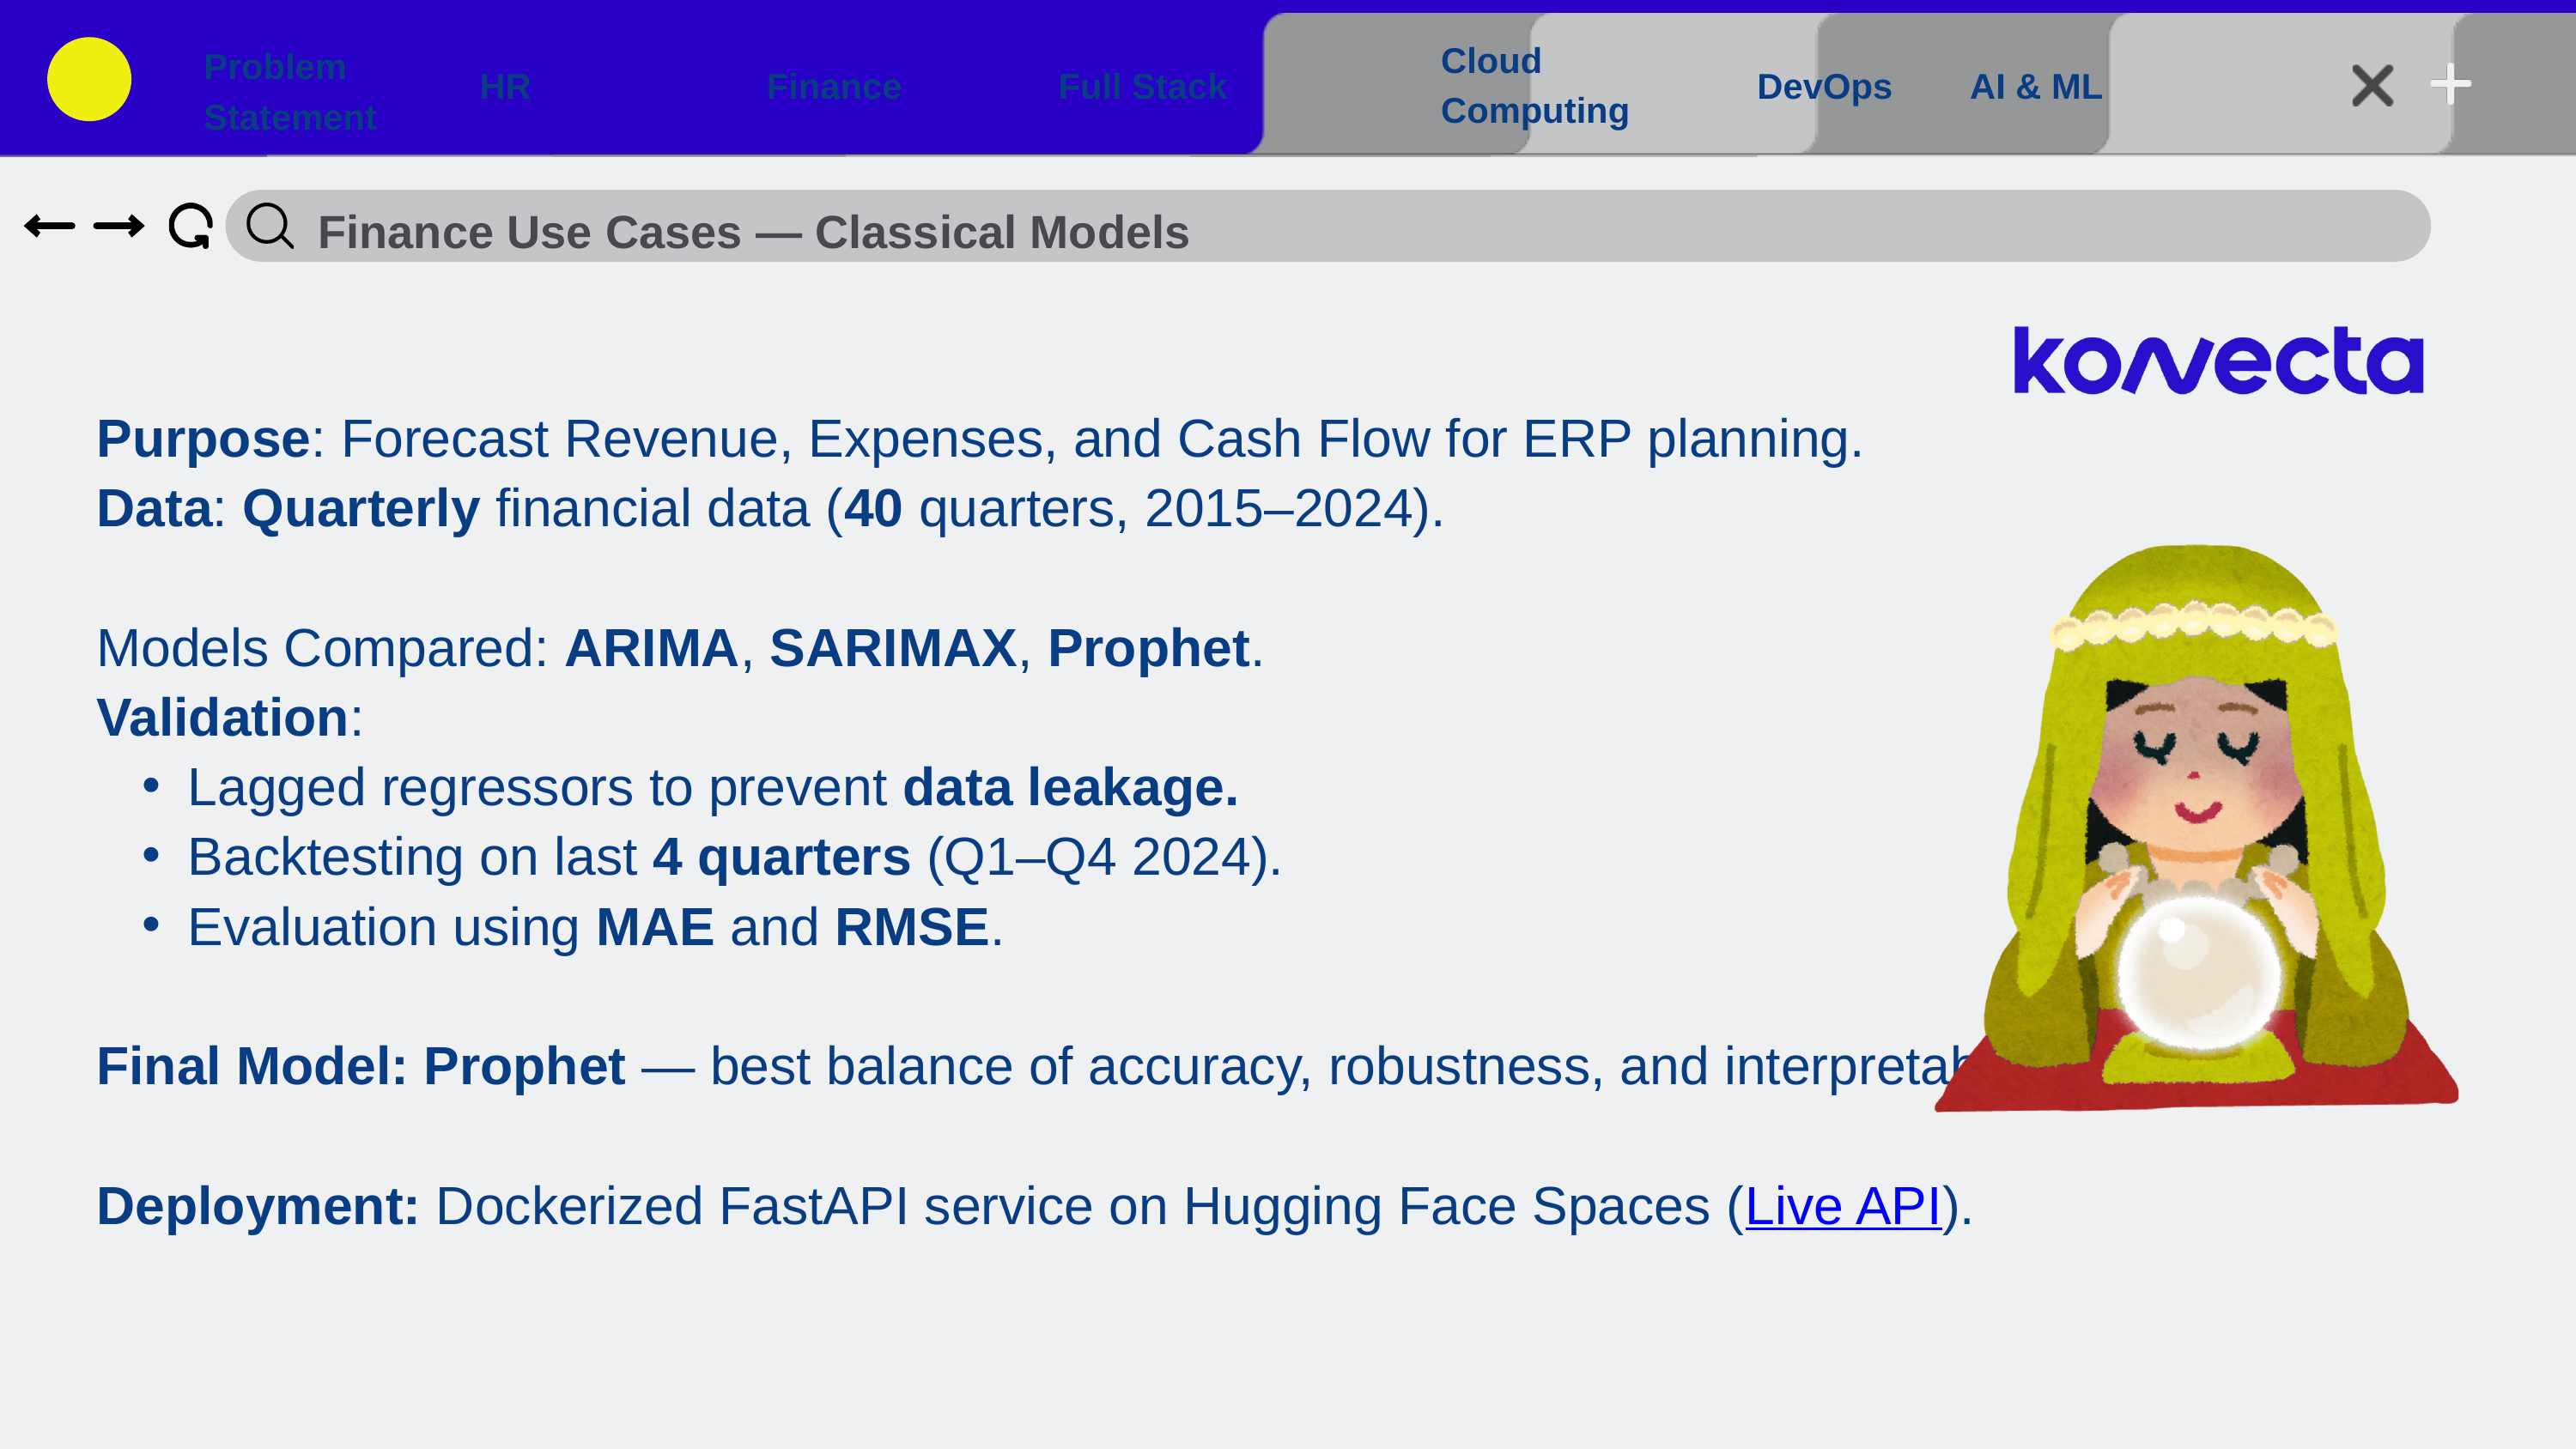

Cloud Computing
Problem Statement

HR
Finance
Full Stack
DevOps
AI & ML

Finance Use Cases — Classical Models

Purpose: Forecast Revenue, Expenses, and Cash Flow for ERP planning.
Data: Quarterly financial data (40 quarters, 2015–2024).

Models Compared: ARIMA, SARIMAX, Prophet.
Validation:
Lagged regressors to prevent data leakage.
Backtesting on last 4 quarters (Q1–Q4 2024).
Evaluation using MAE and RMSE.

Final Model: Prophet — best balance of accuracy, robustness, and interpretability.

Deployment: Dockerized FastAPI service on Hugging Face Spaces (Live API).